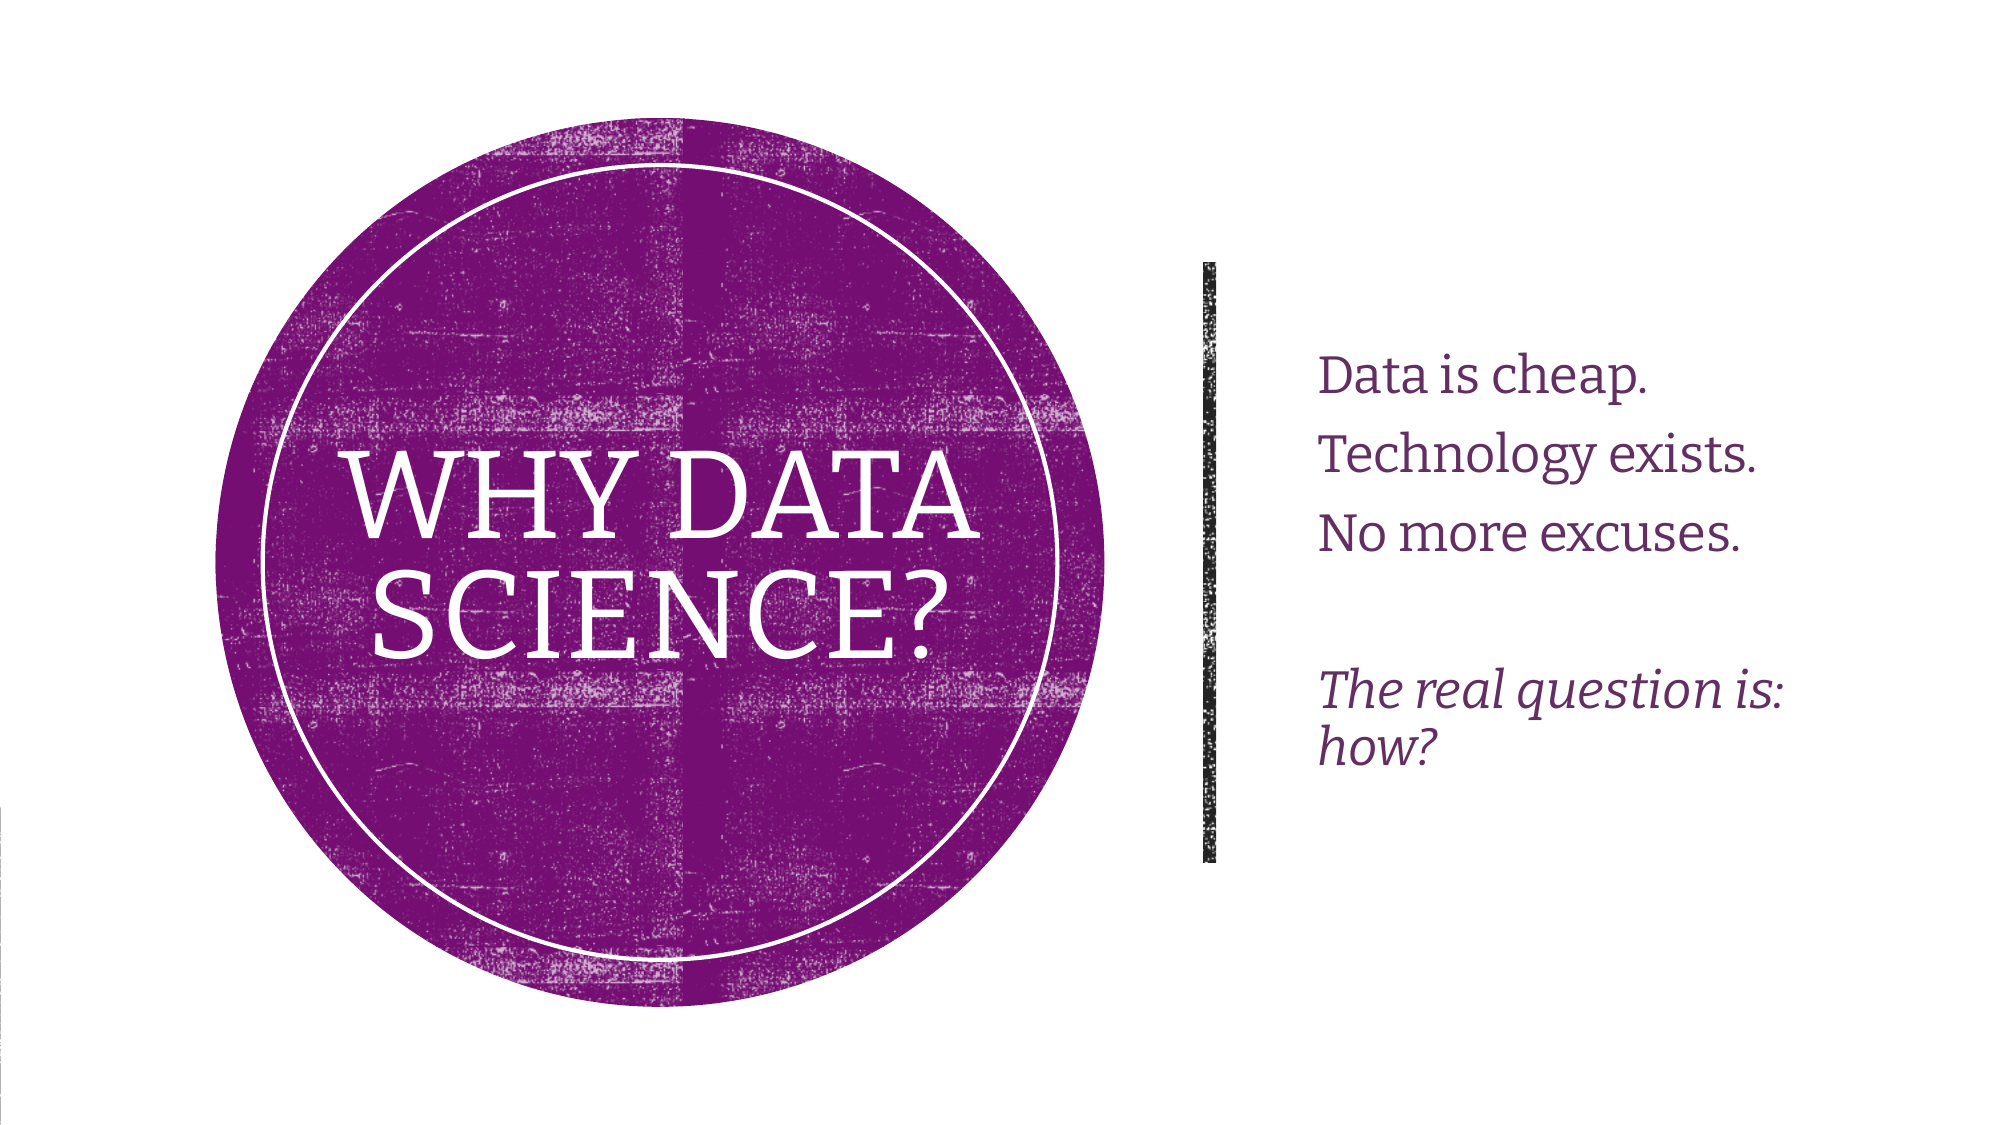

# Why Data Science?

Data is cheap.
Technology exists.
No more excuses.

The real question is: how?